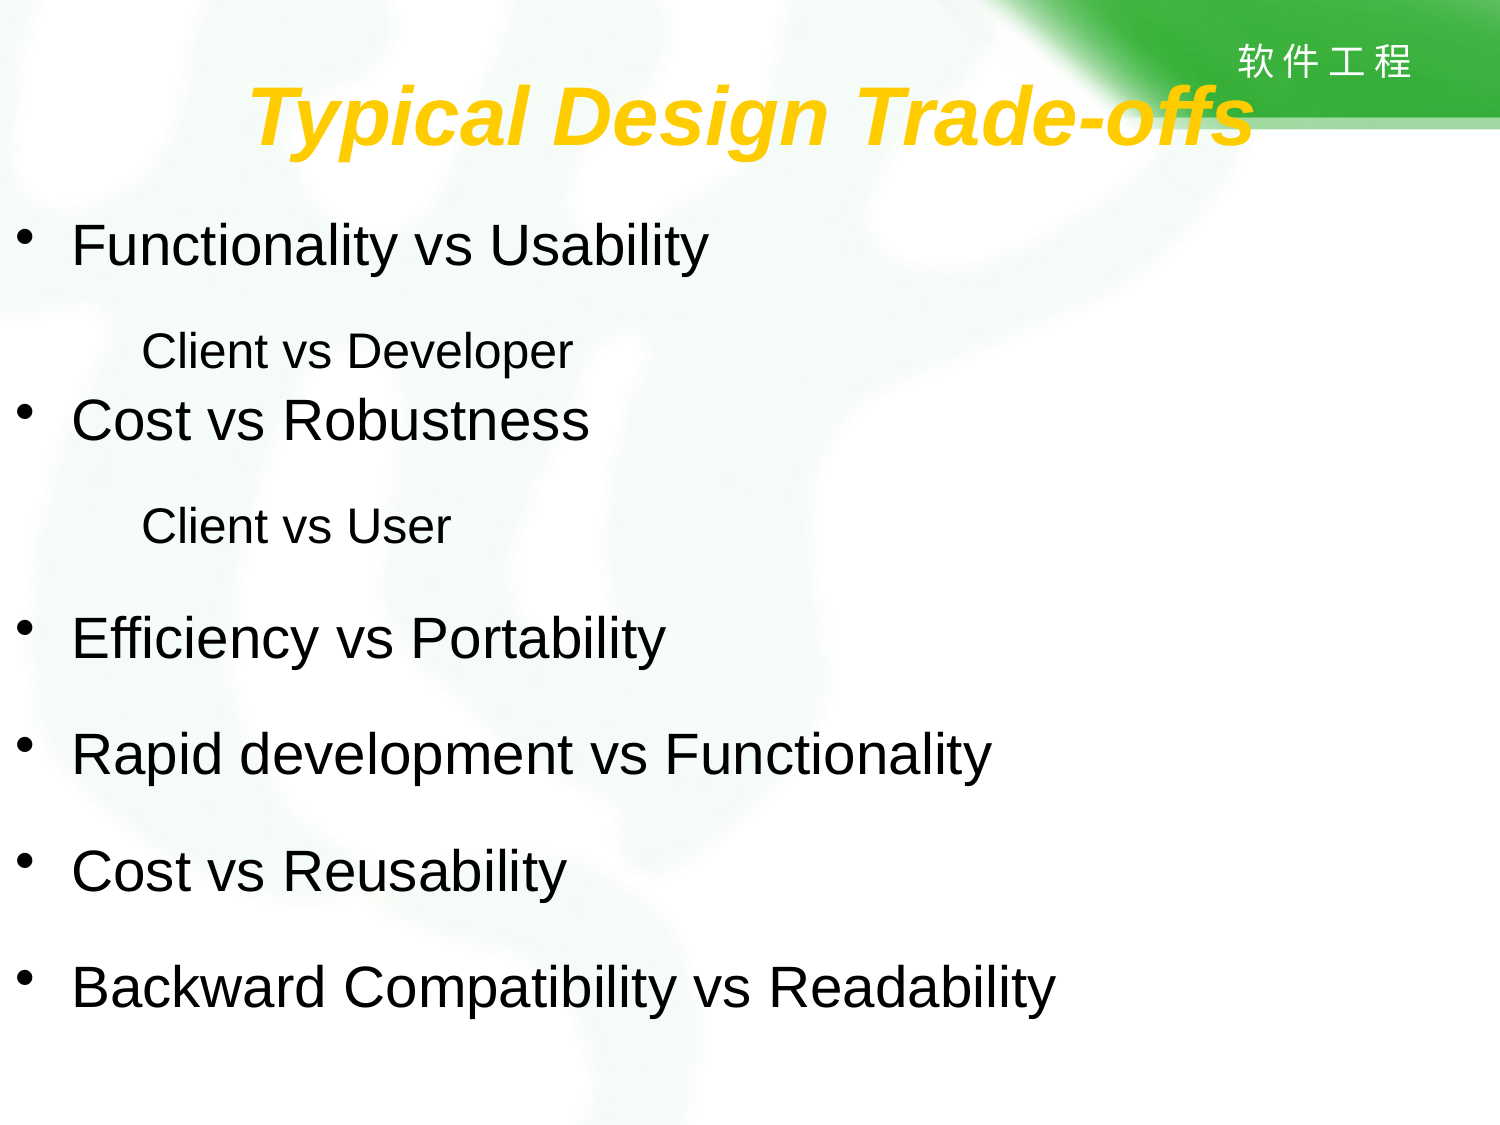

# Typical Design Trade-offs
Functionality vs Usability
         Client vs Developer
Cost vs Robustness
         Client vs User
Efficiency vs Portability
Rapid development vs Functionality
Cost vs Reusability
Backward Compatibility vs Readability